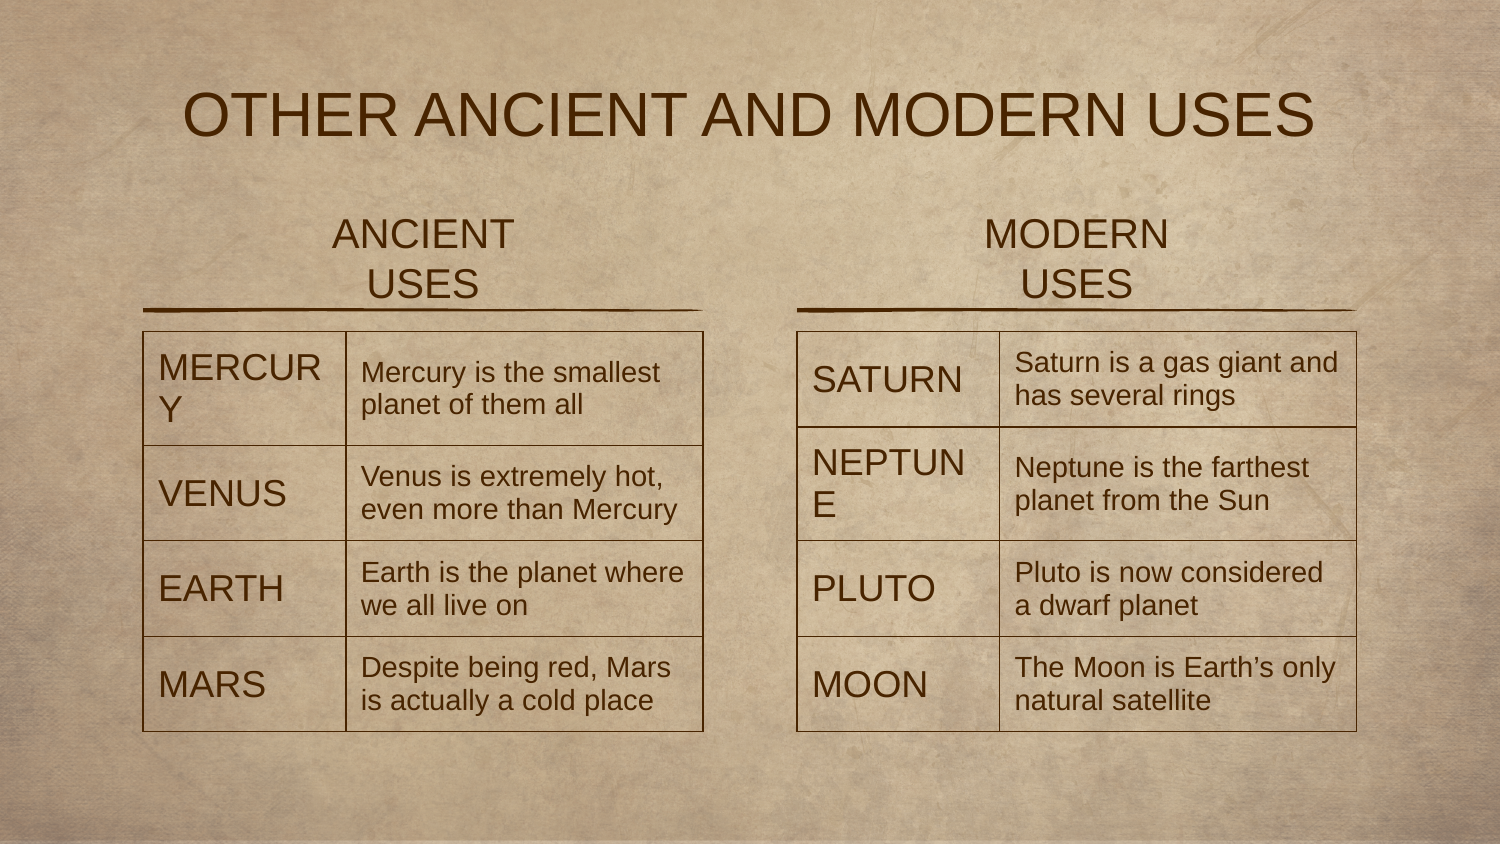

# OTHER ANCIENT AND MODERN USES
ANCIENT USES
MODERN USES

| MERCURY | Mercury is the smallest planet of them all |
| --- | --- |
| VENUS | Venus is extremely hot, even more than Mercury |
| EARTH | Earth is the planet where we all live on |
| MARS | Despite being red, Mars is actually a cold place |
| SATURN | Saturn is a gas giant and has several rings |
| --- | --- |
| NEPTUNE | Neptune is the farthest planet from the Sun |
| PLUTO | Pluto is now considered a dwarf planet |
| MOON | The Moon is Earth’s only natural satellite |